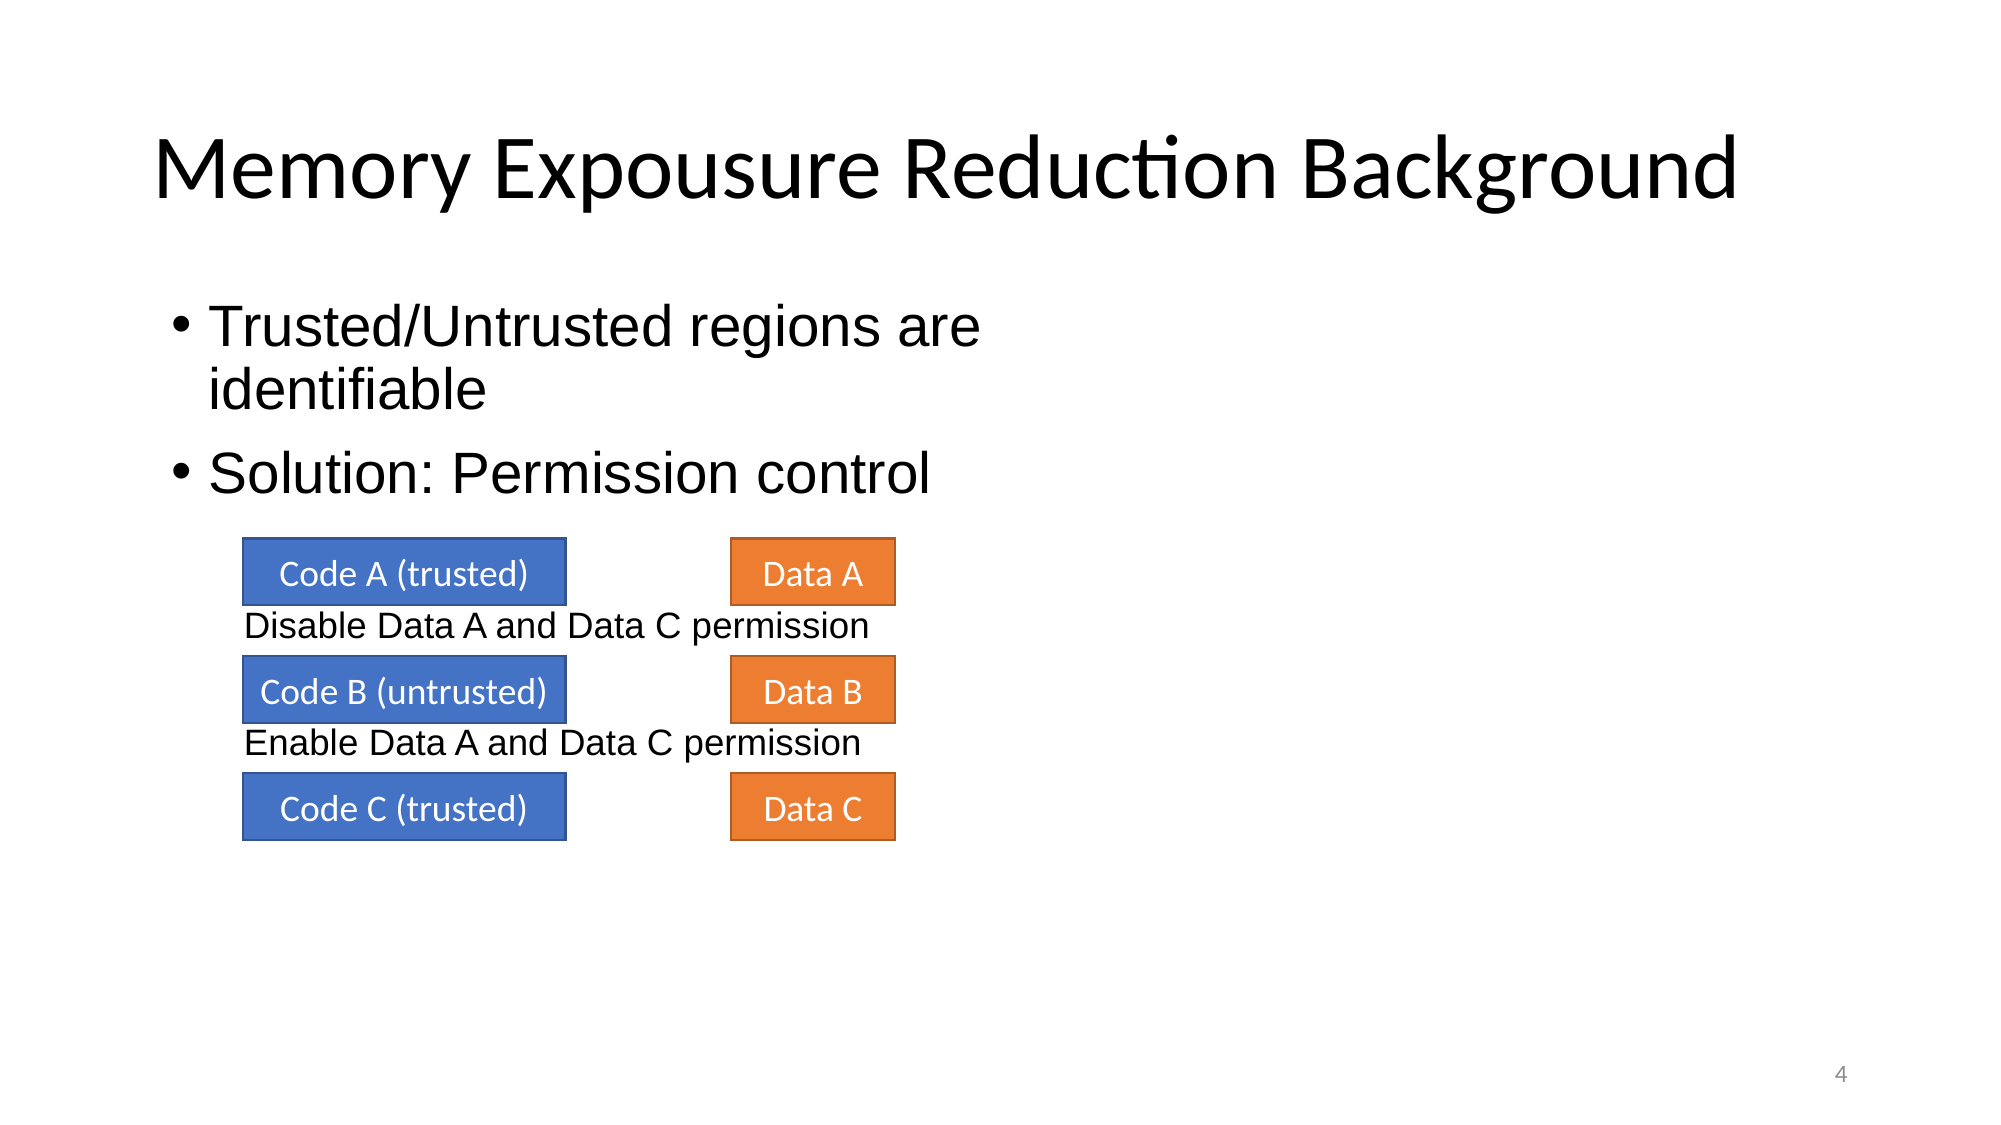

# Memory Expousure Reduction Background
Trusted/Untrusted regions are identifiable
Solution: Permission control
Code A (trusted)
Data A
Disable Data A and Data C permission
Code B (untrusted)
Data B
Enable Data A and Data C permission
Code C (trusted)
Data C
4